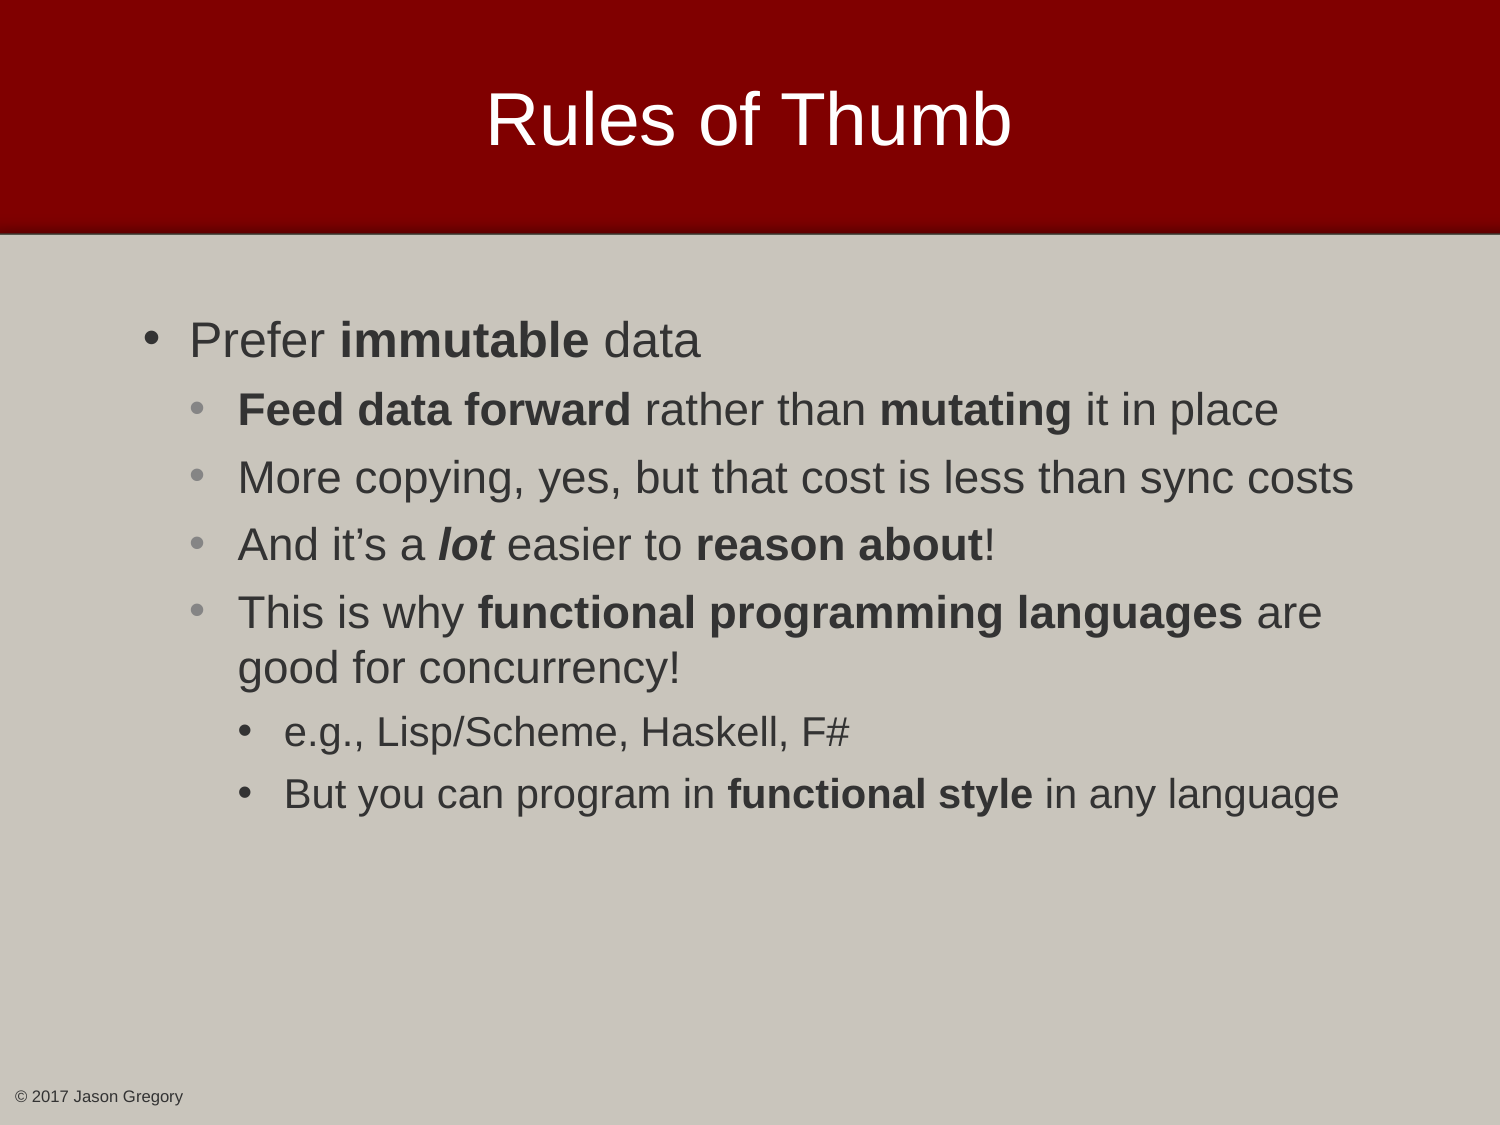

# Rules of Thumb
Prefer immutable data
Feed data forward rather than mutating it in place
More copying, yes, but that cost is less than sync costs
And it’s a lot easier to reason about!
This is why functional programming languages are good for concurrency!
e.g., Lisp/Scheme, Haskell, F#
But you can program in functional style in any language
© 2017 Jason Gregory